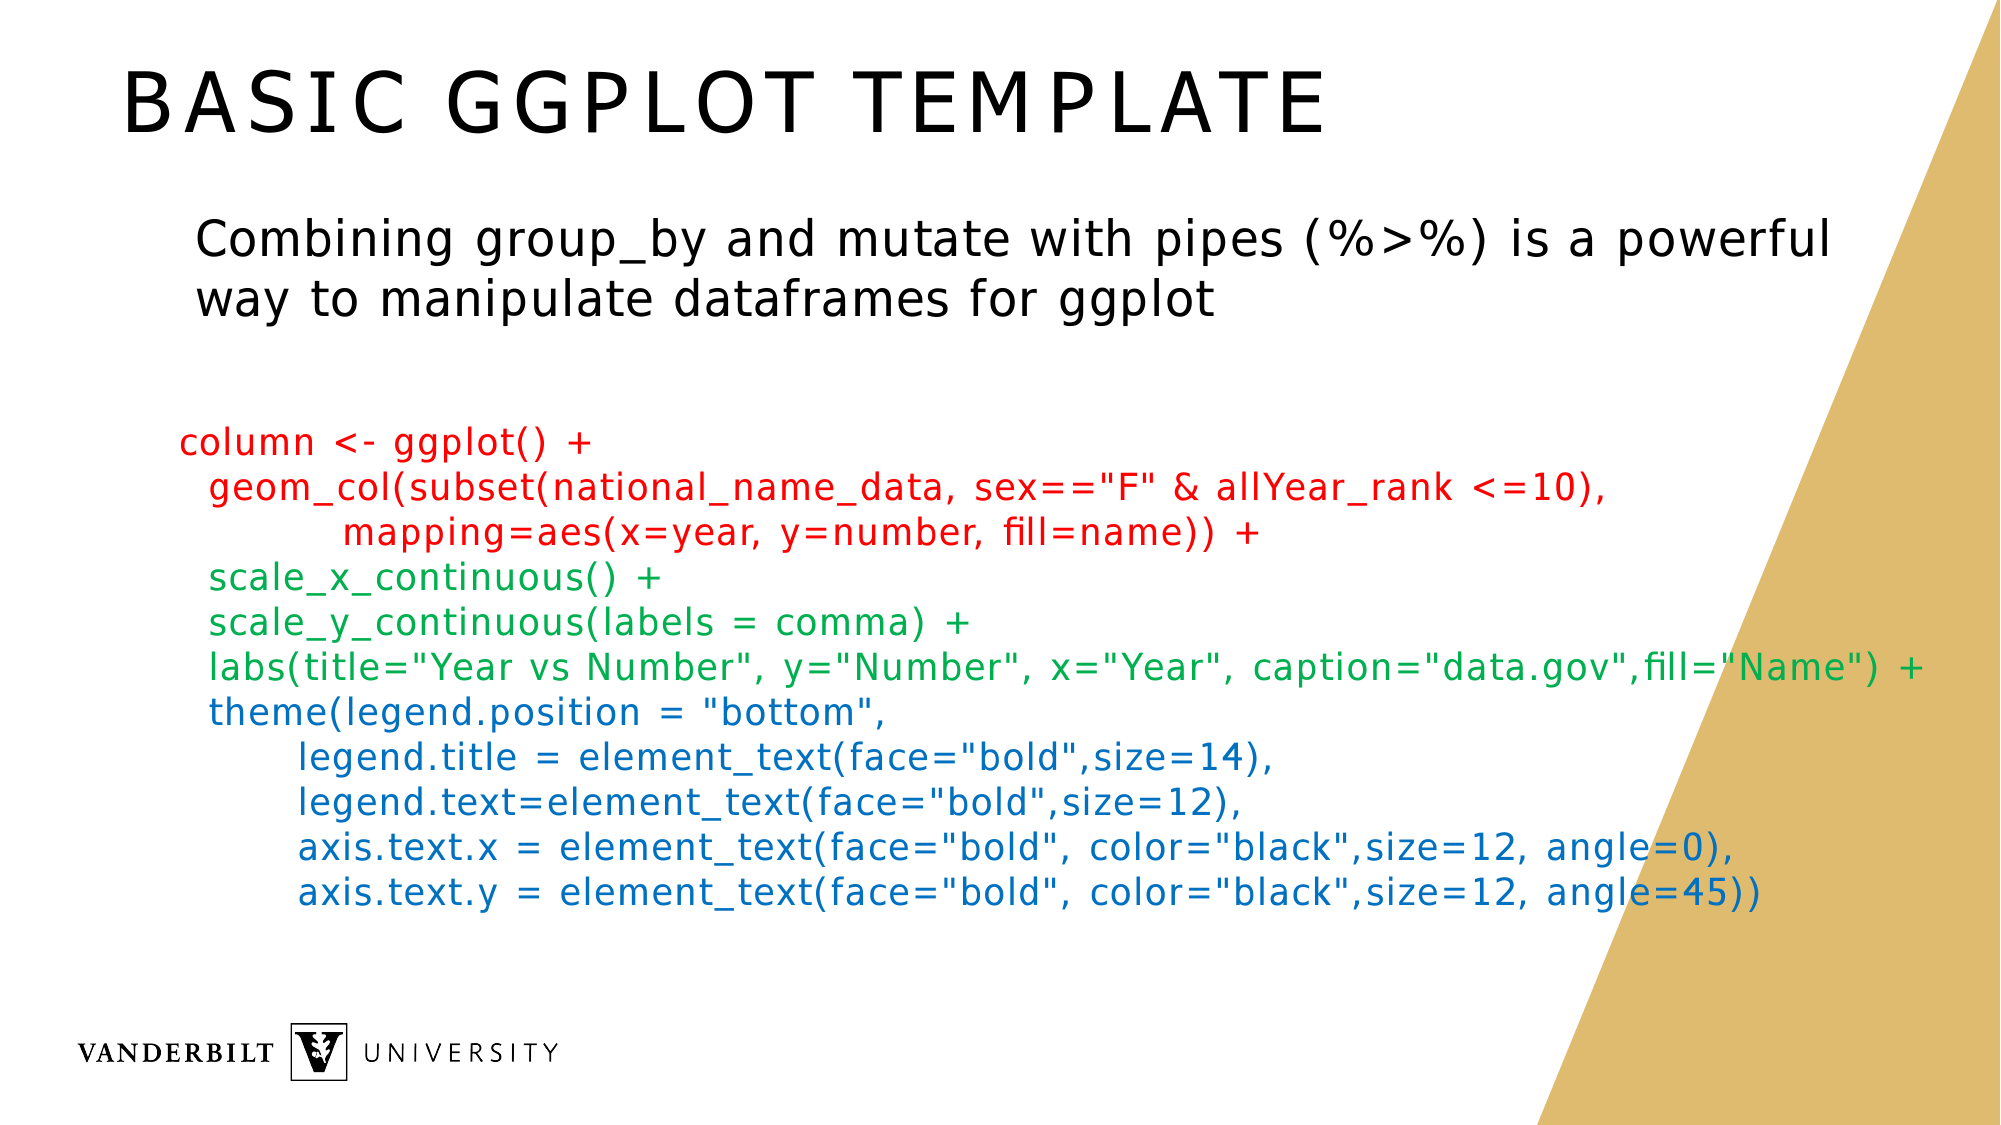

# Basic Ggplot Template
Combining group_by and mutate with pipes (%>%) is a powerful way to manipulate dataframes for ggplot
column <- ggplot() +
  geom_col(subset(national_name_data, sex=="F" & allYear_rank <=10),
           mapping=aes(x=year, y=number, fill=name)) +
  scale_x_continuous() +
  scale_y_continuous(labels = comma) +
  labs(title="Year vs Number", y="Number", x="Year", caption="data.gov",fill="Name") +
  theme(legend.position = "bottom",
        legend.title = element_text(face="bold",size=14),
        legend.text=element_text(face="bold",size=12),
        axis.text.x = element_text(face="bold", color="black",size=12, angle=0),
        axis.text.y = element_text(face="bold", color="black",size=12, angle=45))